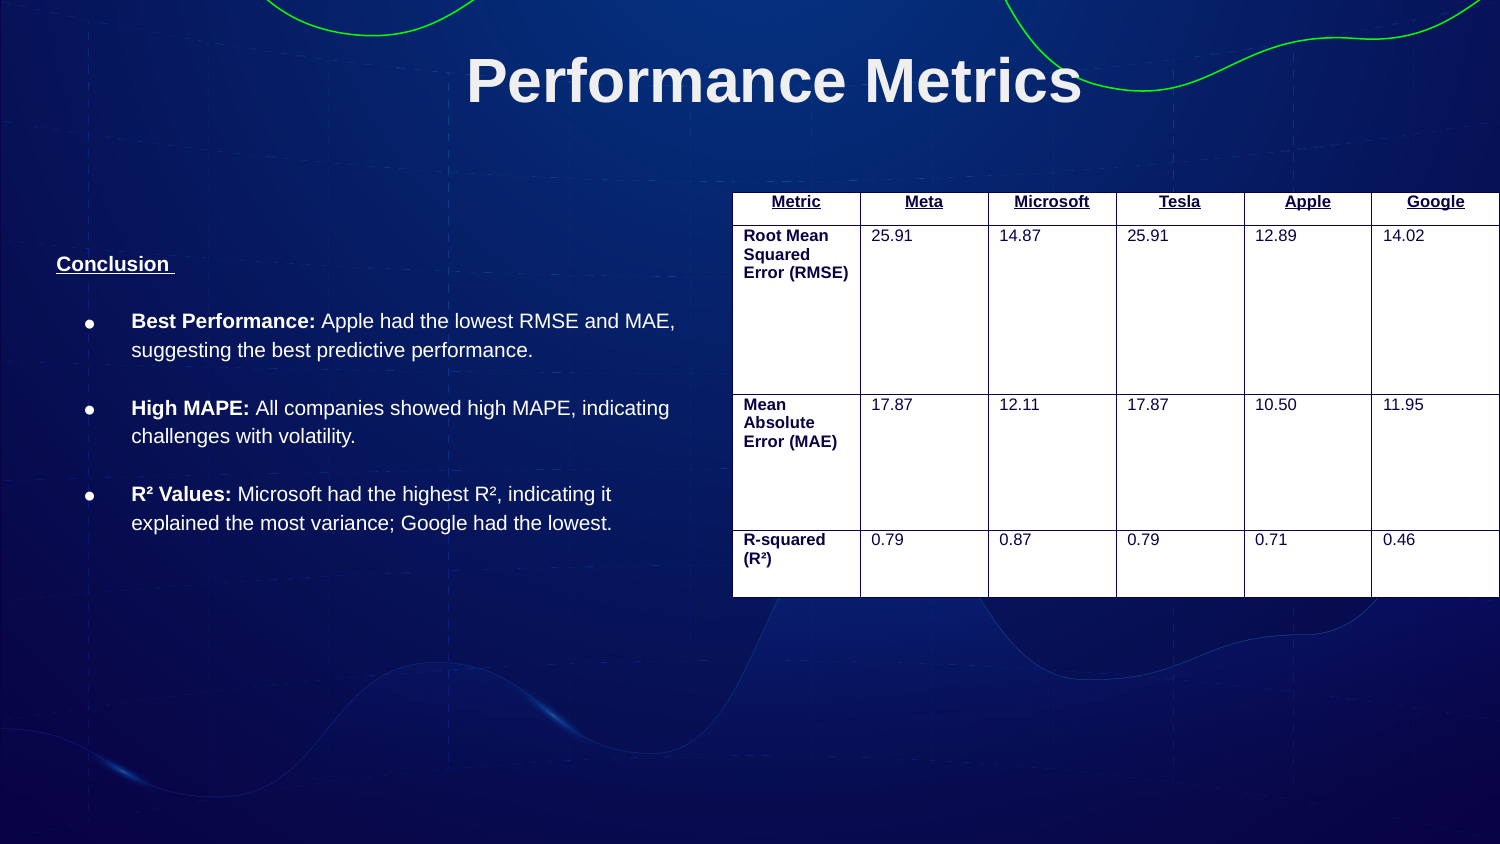

# Performance Metrics
| Metric | Meta | Microsoft | Tesla | Apple | Google |
| --- | --- | --- | --- | --- | --- |
| Root Mean Squared Error (RMSE) | 25.91 | 14.87 | 25.91 | 12.89 | 14.02 |
| Mean Absolute Error (MAE) | 17.87 | 12.11 | 17.87 | 10.50 | 11.95 |
| R-squared (R²) | 0.79 | 0.87 | 0.79 | 0.71 | 0.46 |
Conclusion

Best Performance: Apple had the lowest RMSE and MAE, suggesting the best predictive performance.

High MAPE: All companies showed high MAPE, indicating challenges with volatility.

R² Values: Microsoft had the highest R², indicating it explained the most variance; Google had the lowest.